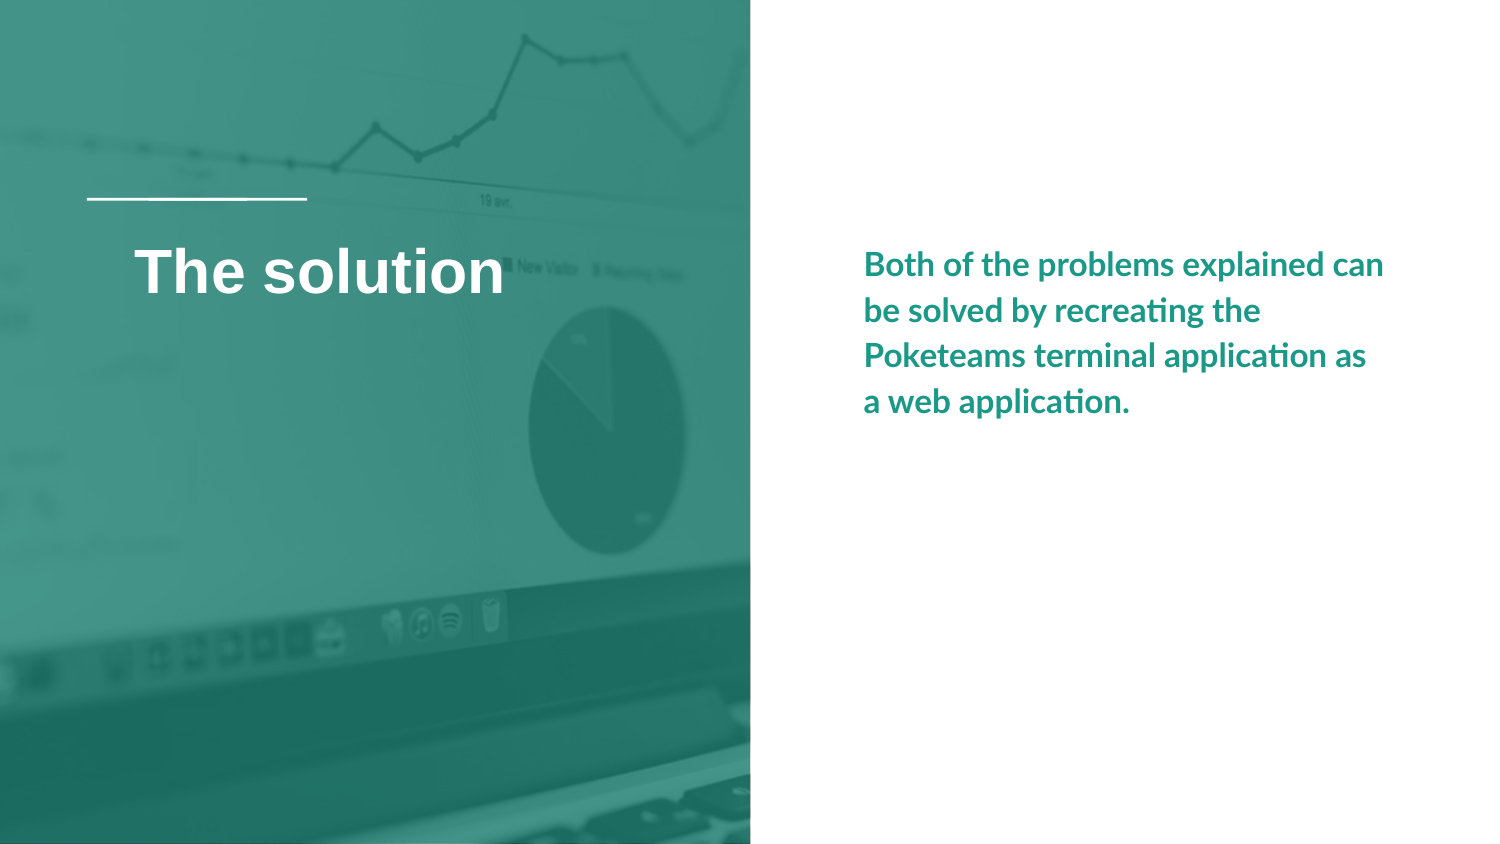

# The solution

Both of the problems explained can be solved by recreating the Poketeams terminal application as a web application.